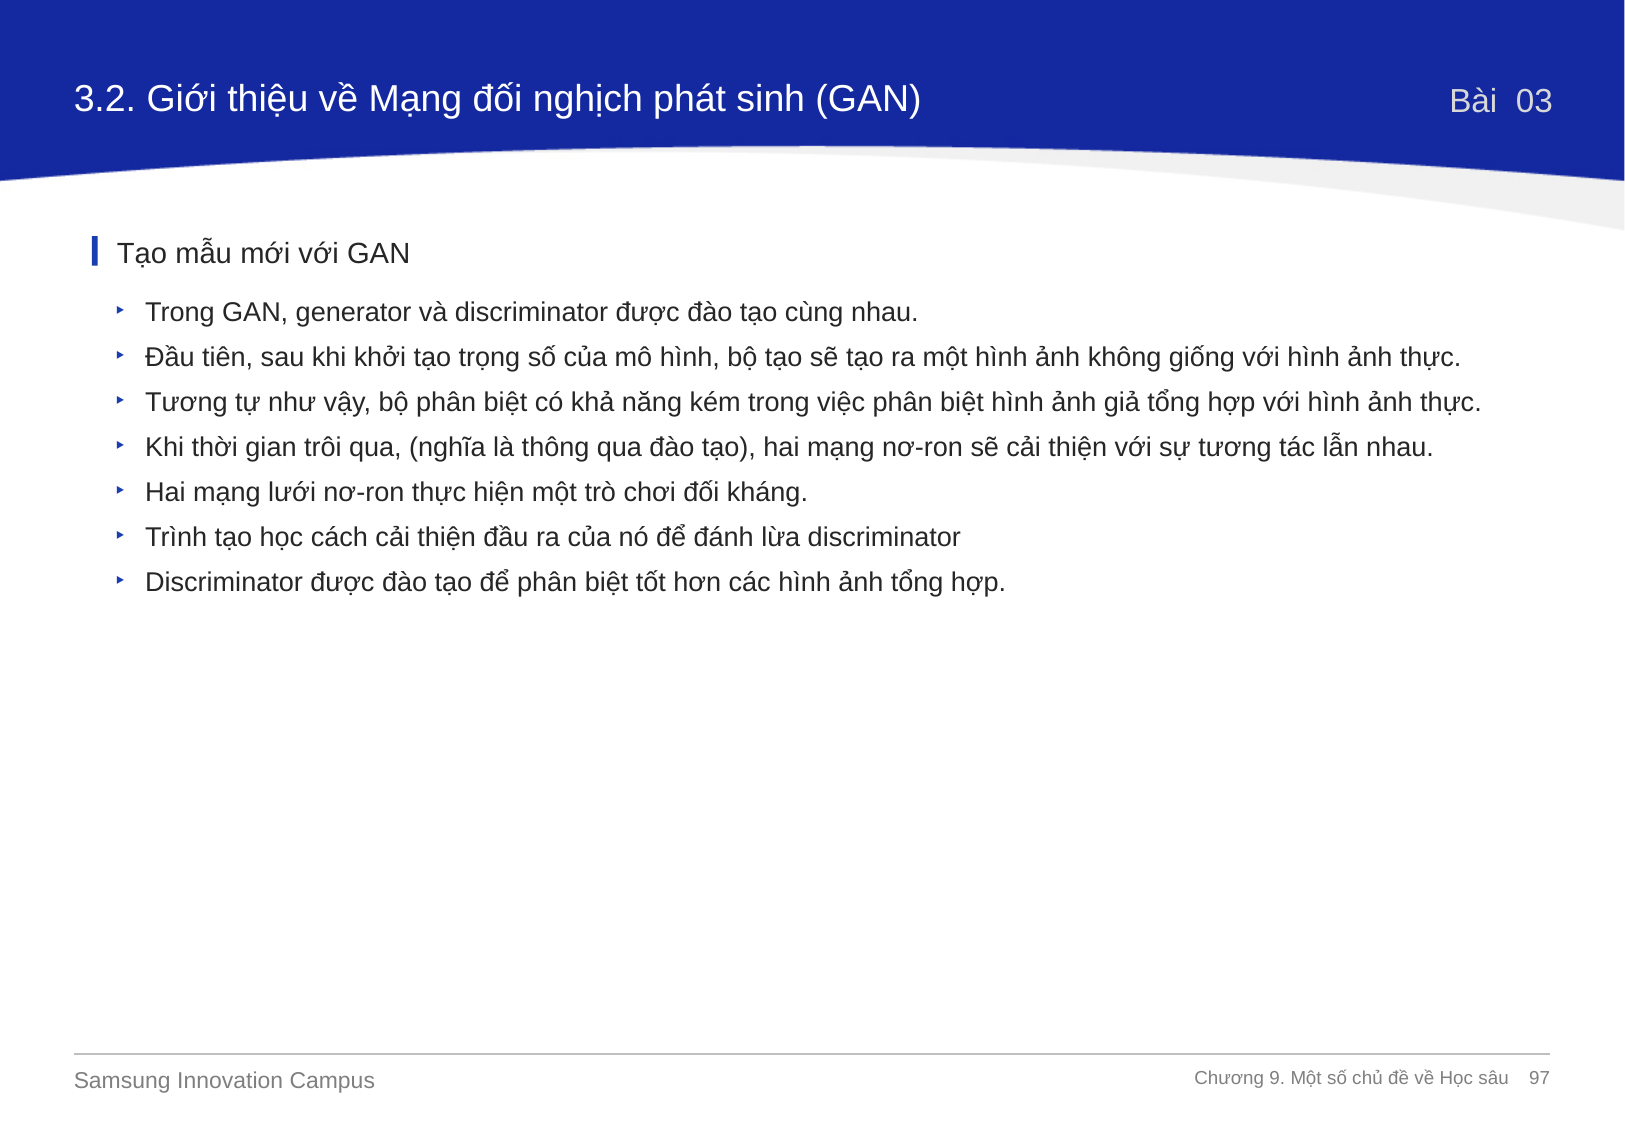

3.2. Giới thiệu về Mạng đối nghịch phát sinh (GAN)
Bài  03
Tạo mẫu mới với GAN

Trong GAN, generator và discriminator được đào tạo cùng nhau.
Đầu tiên, sau khi khởi tạo trọng số của mô hình, bộ tạo sẽ tạo ra một hình ảnh không giống với hình ảnh thực.
Tương tự như vậy, bộ phân biệt có khả năng kém trong việc phân biệt hình ảnh giả tổng hợp với hình ảnh thực.
Khi thời gian trôi qua, (nghĩa là thông qua đào tạo), hai mạng nơ-ron sẽ cải thiện với sự tương tác lẫn nhau.
Hai mạng lưới nơ-ron thực hiện một trò chơi đối kháng.
Trình tạo học cách cải thiện đầu ra của nó để đánh lừa discriminator
Discriminator được đào tạo để phân biệt tốt hơn các hình ảnh tổng hợp.